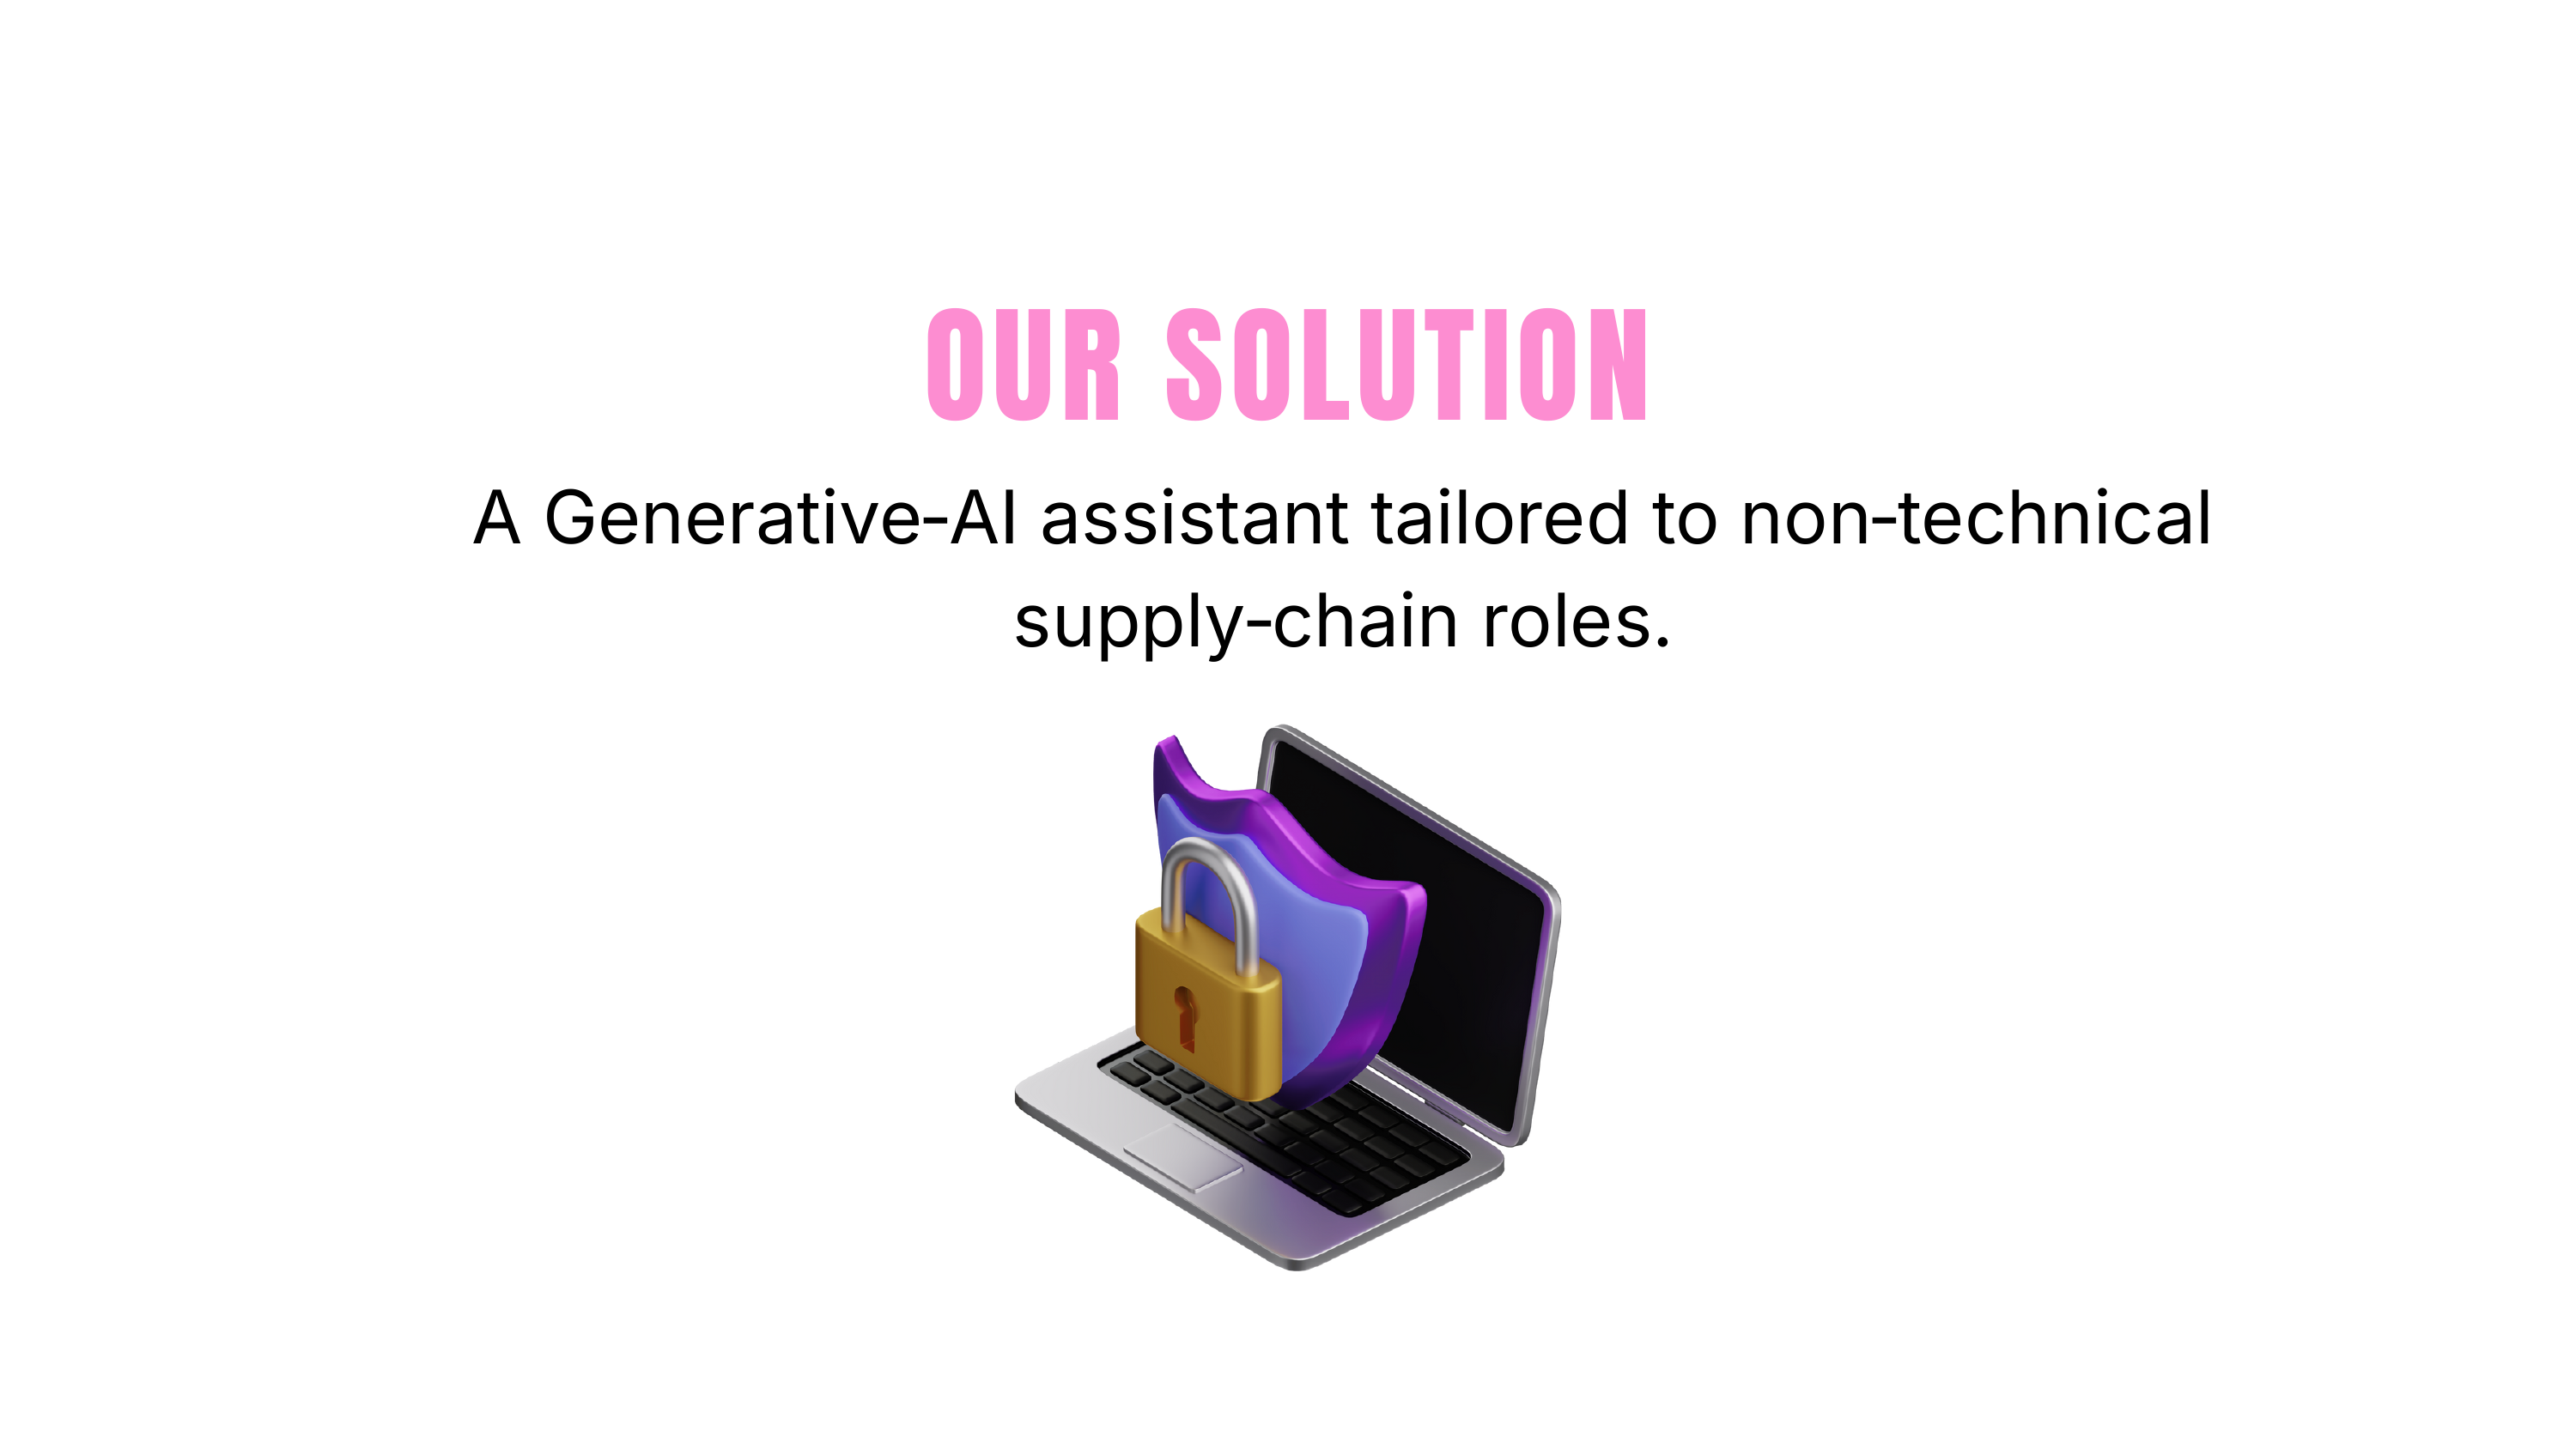

OUR SOLUTION
A Generative‑AI assistant tailored to non‑technical supply‑chain roles.